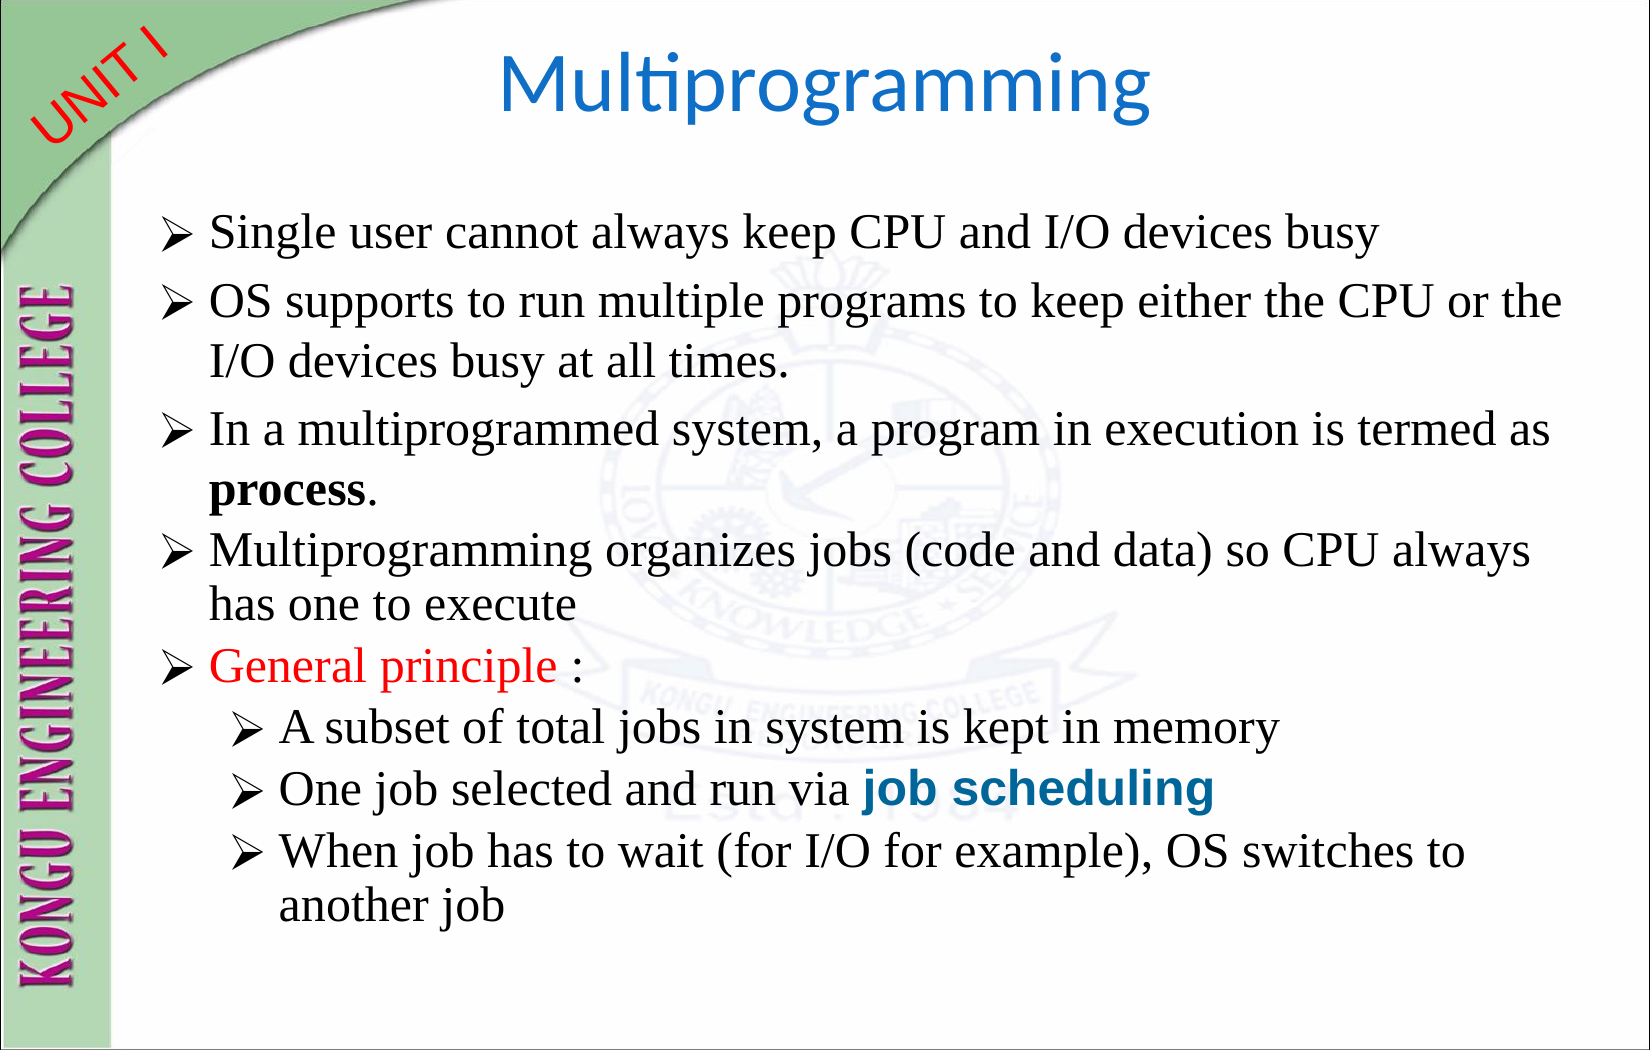

# Multiprogramming
Single user cannot always keep CPU and I/O devices busy
OS supports to run multiple programs to keep either the CPU or the I/O devices busy at all times.
In a multiprogrammed system, a program in execution is termed as process.
Multiprogramming organizes jobs (code and data) so CPU always has one to execute
General principle :
A subset of total jobs in system is kept in memory
One job selected and run via job scheduling
When job has to wait (for I/O for example), OS switches to another job